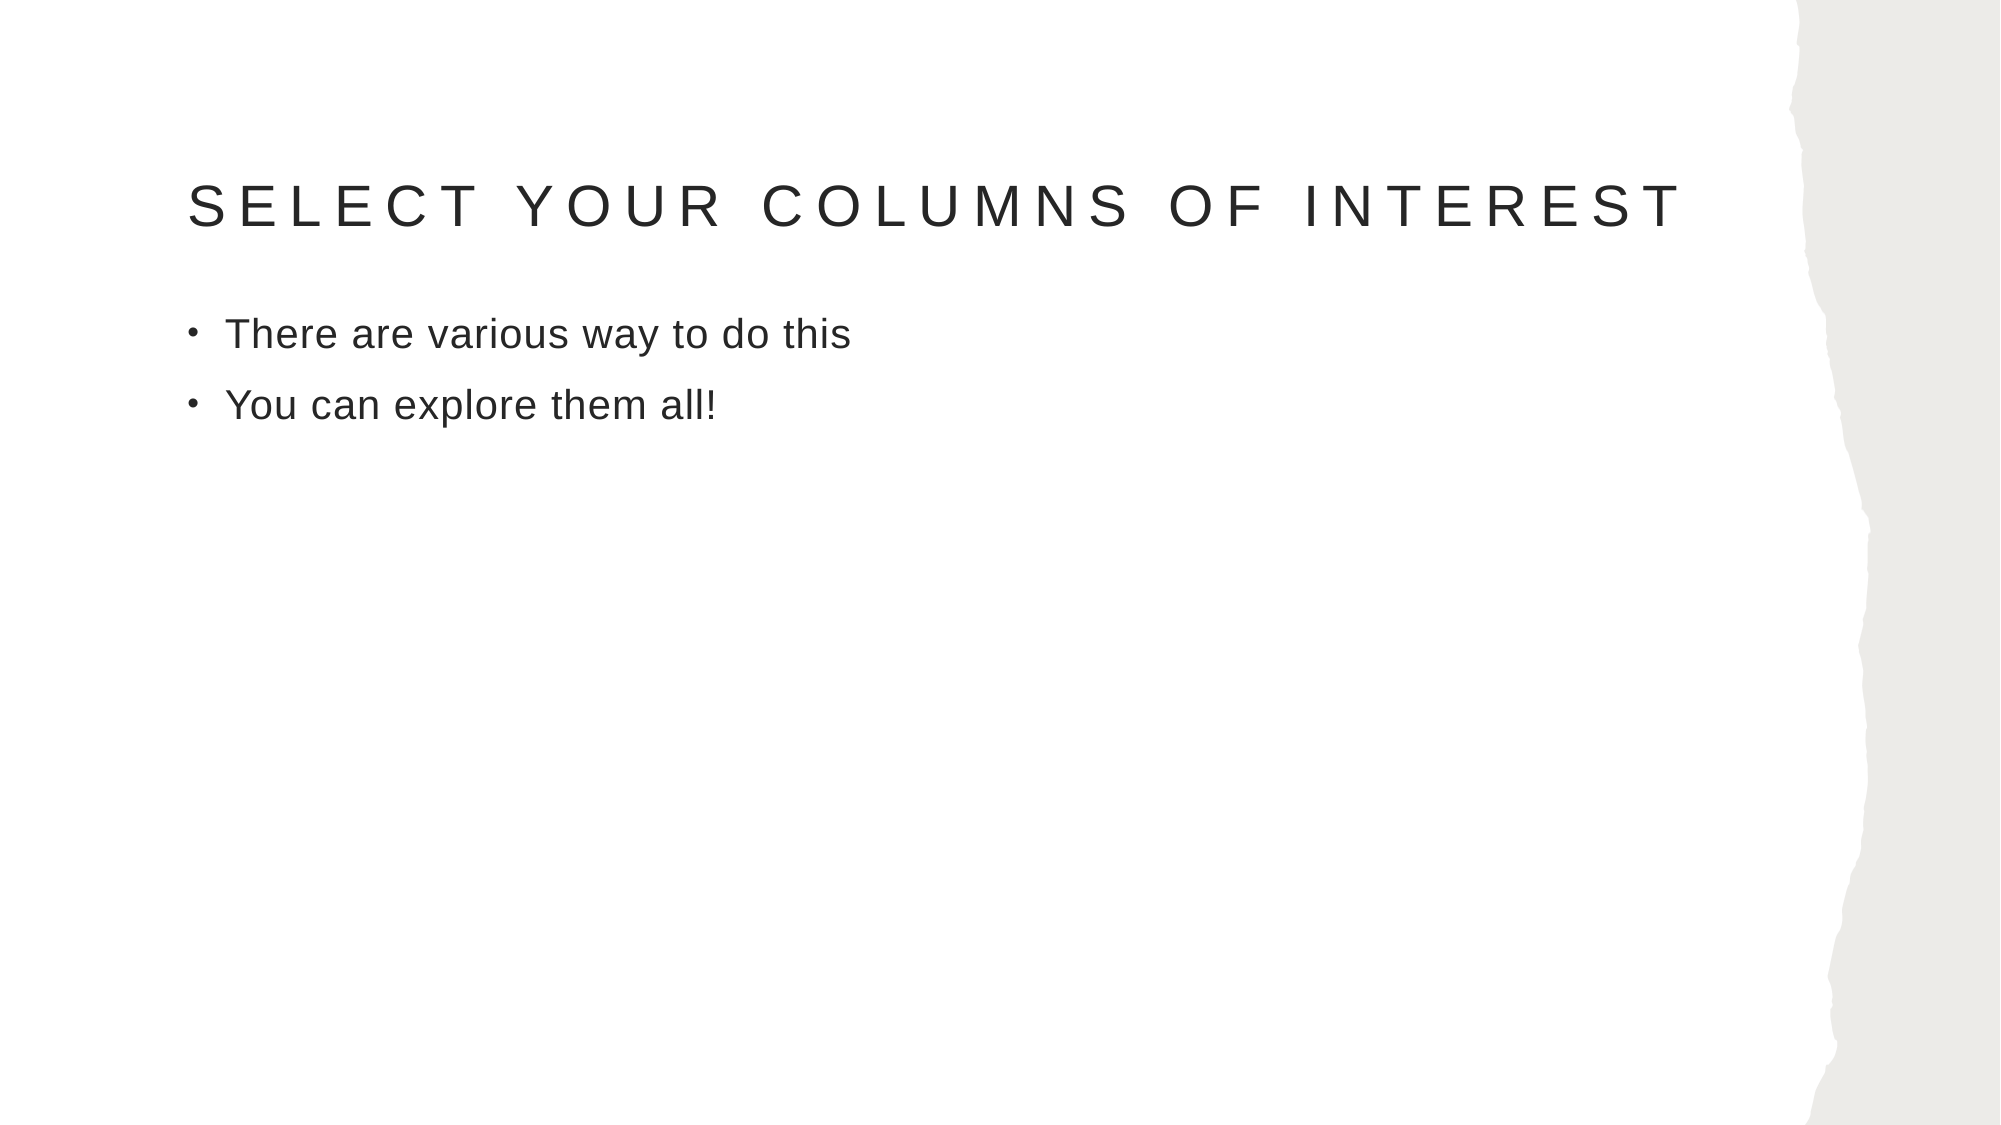

# Select your columns of interest
There are various way to do this
You can explore them all!